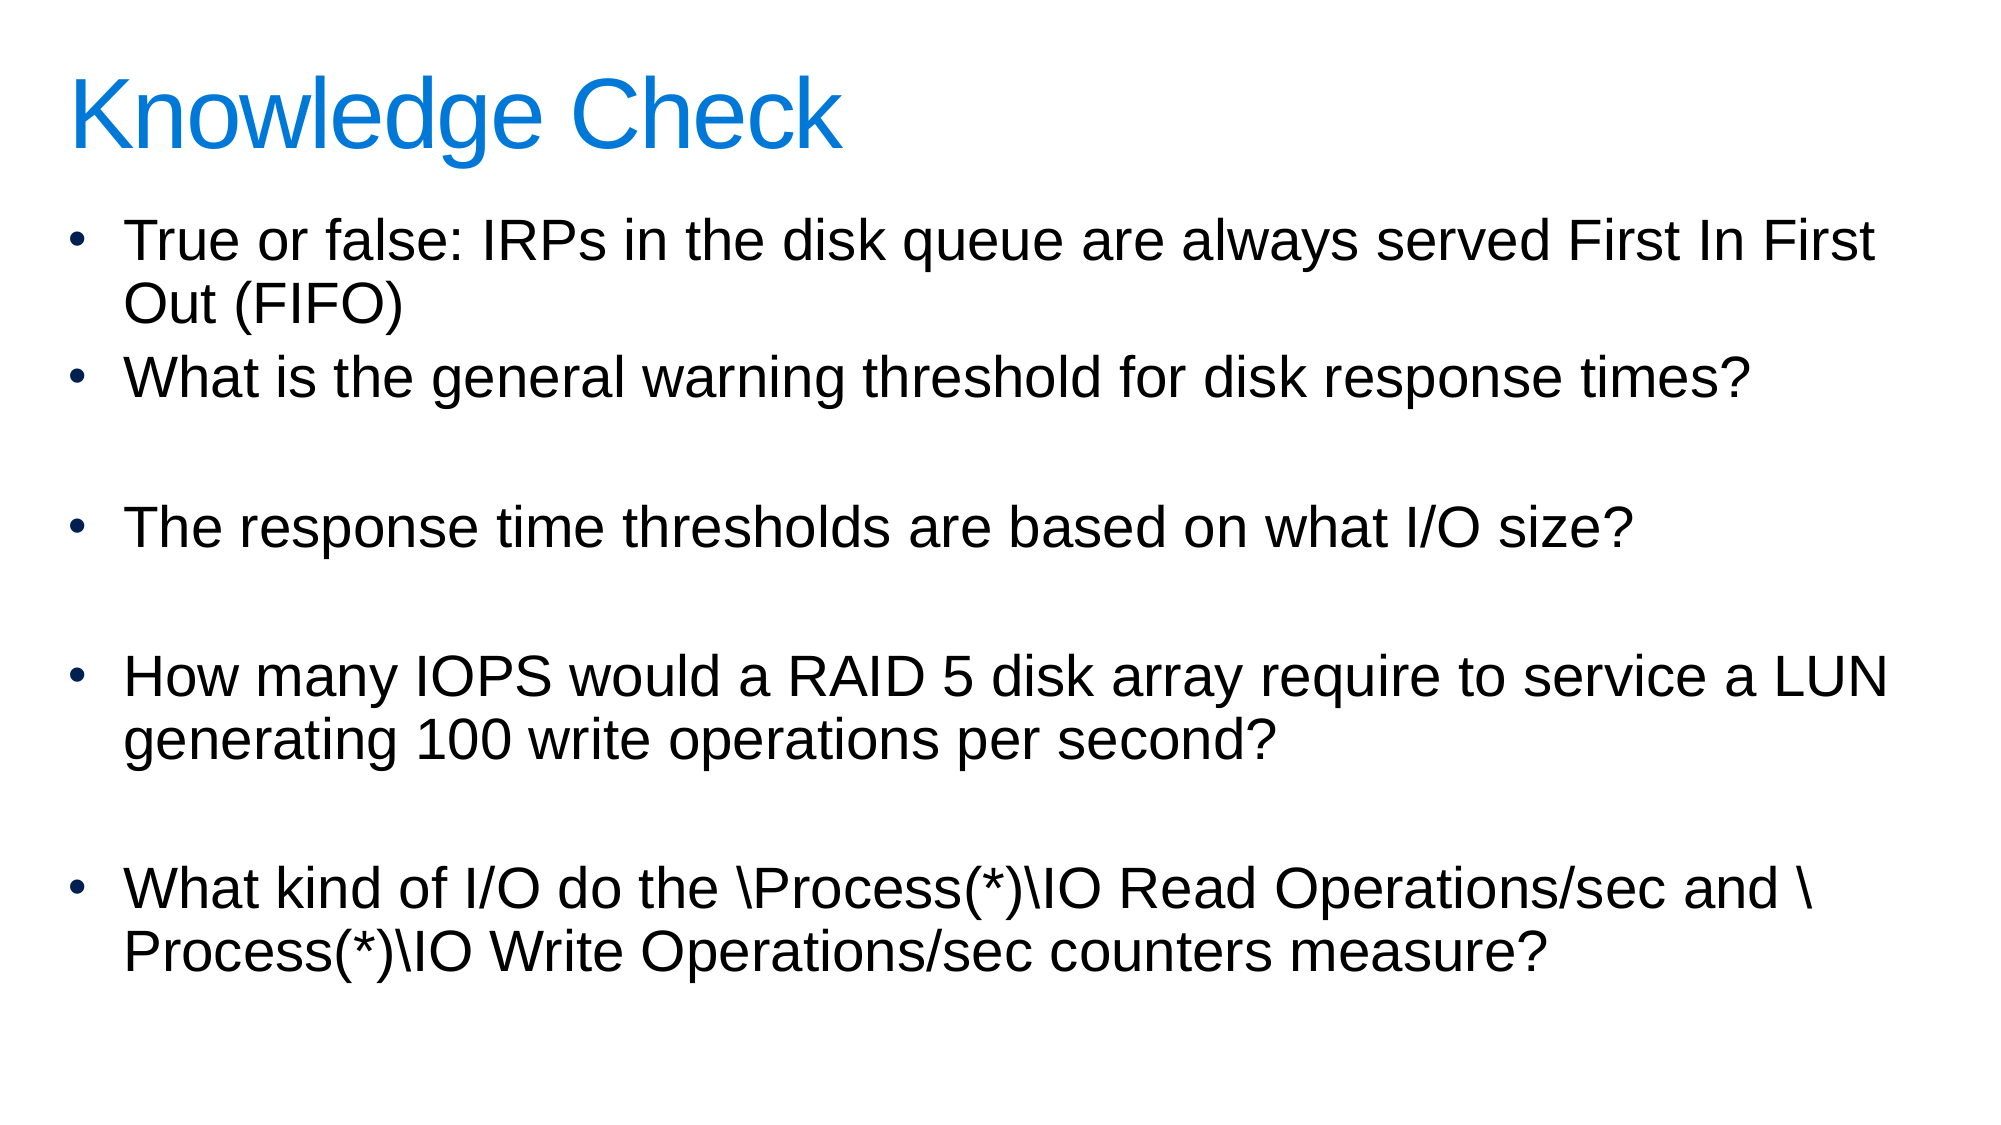

# Knowledge Check
True or false: IRPs in the disk queue are always served First In First Out (FIFO)
What is the general warning threshold for disk response times?

The response time thresholds are based on what I/O size?

How many IOPS would a RAID 5 disk array require to service a LUN generating 100 write operations per second?

What kind of I/O do the \Process(*)\IO Read Operations/sec and \Process(*)\IO Write Operations/sec counters measure?